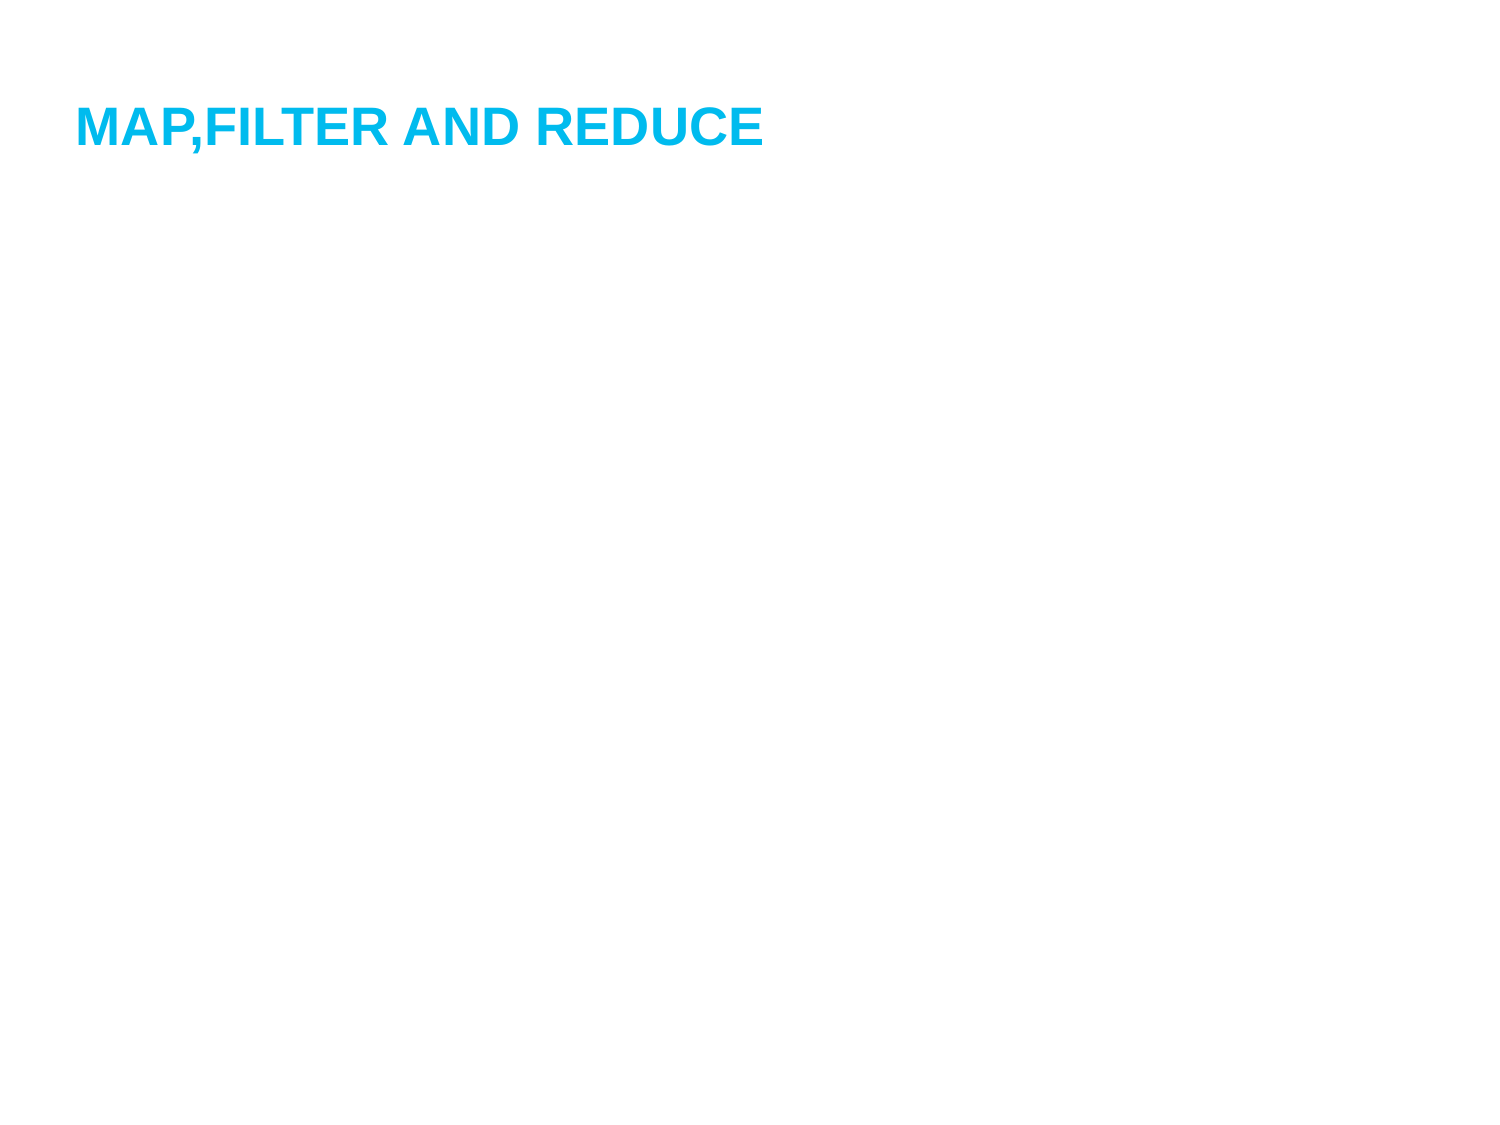

Guide to Programming with Python
188
MAP,FILTER AND REDUCE